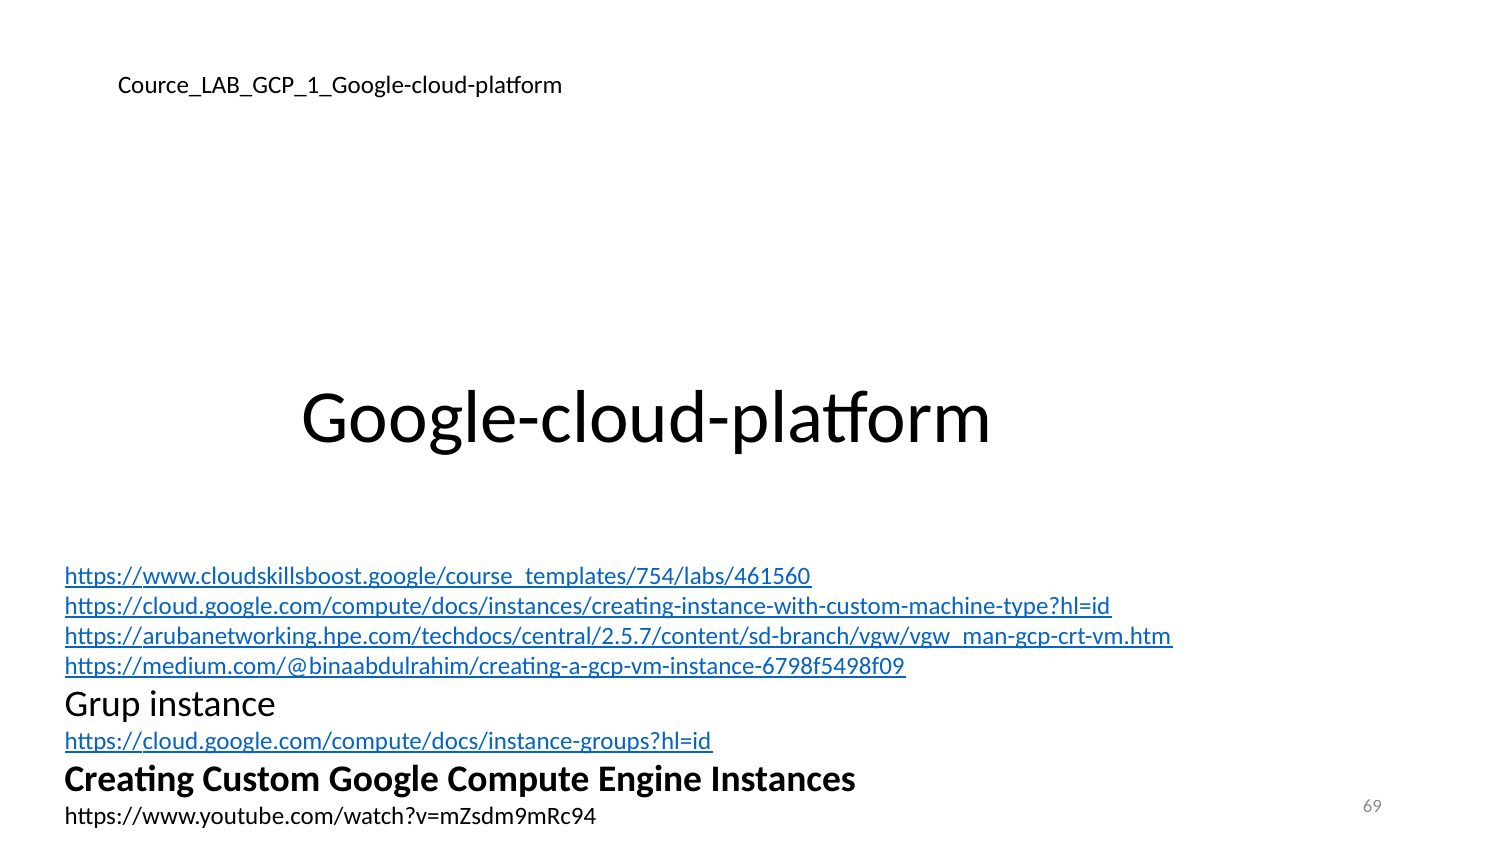

# Cource_LAB_GCP_1_Google-cloud-platform
Google-cloud-platform
https://www.cloudskillsboost.google/course_templates/754/labs/461560
https://cloud.google.com/compute/docs/instances/creating-instance-with-custom-machine-type?hl=id
https://arubanetworking.hpe.com/techdocs/central/2.5.7/content/sd-branch/vgw/vgw_man-gcp-crt-vm.htm
https://medium.com/@binaabdulrahim/creating-a-gcp-vm-instance-6798f5498f09
Grup instance
https://cloud.google.com/compute/docs/instance-groups?hl=id
Creating Custom Google Compute Engine Instances
https://www.youtube.com/watch?v=mZsdm9mRc94
69